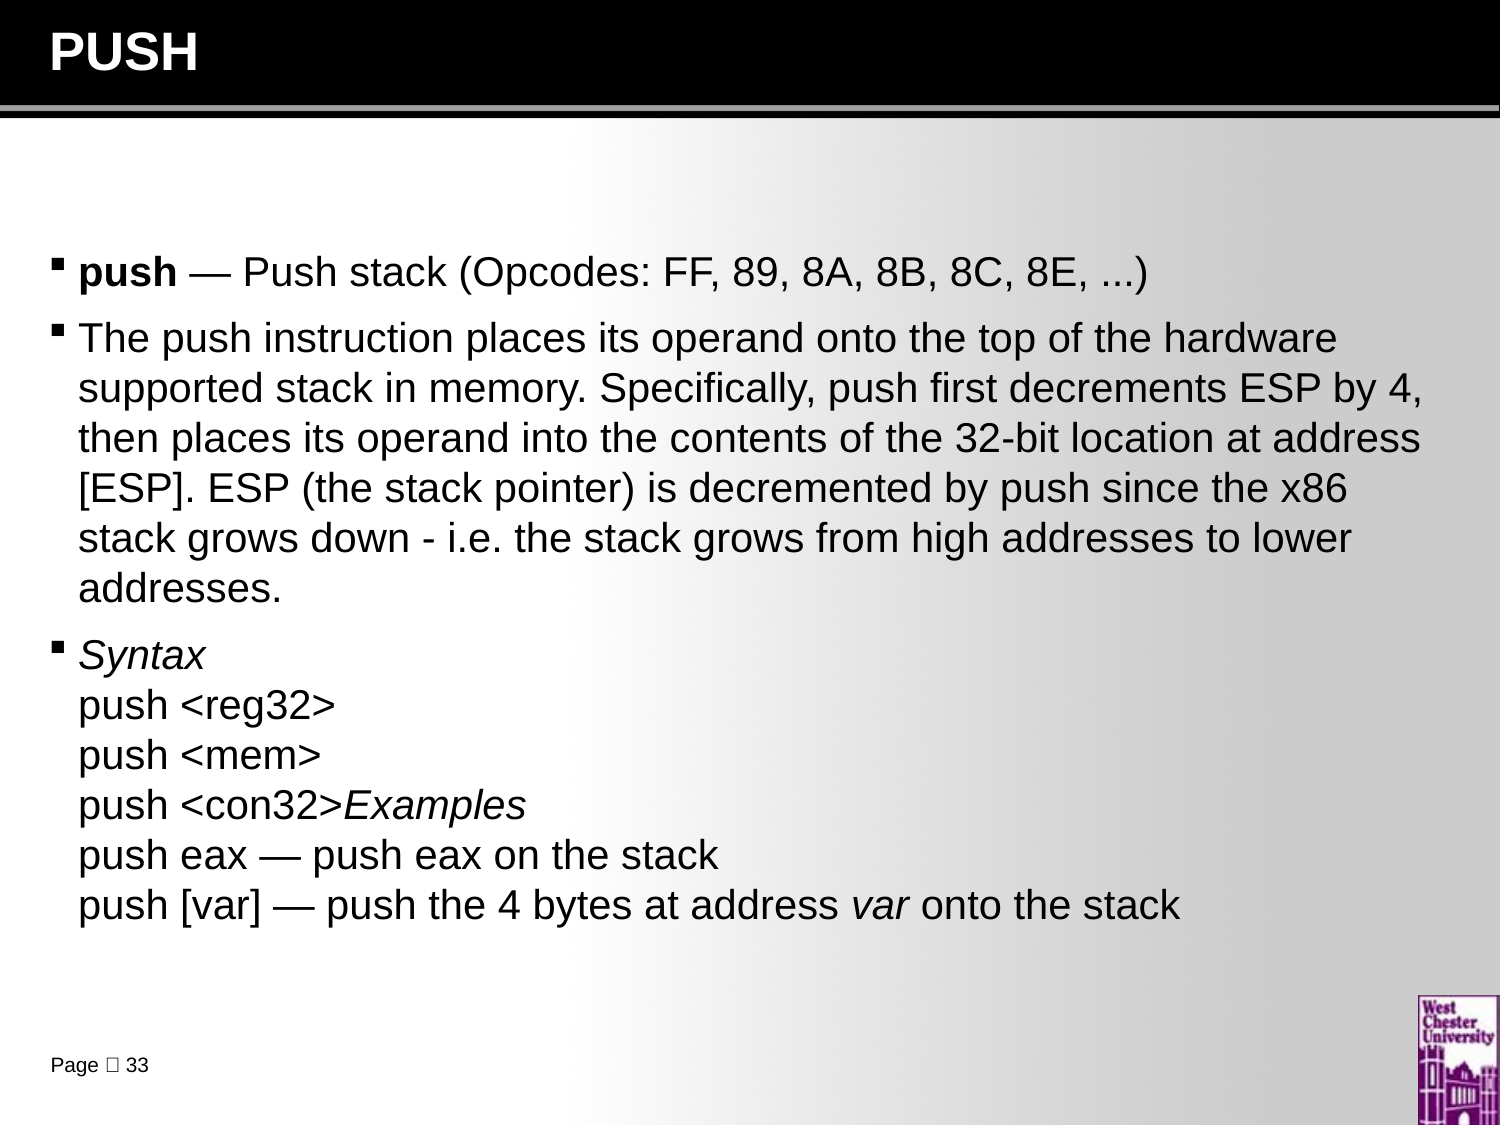

# PUSH
push — Push stack (Opcodes: FF, 89, 8A, 8B, 8C, 8E, ...)
The push instruction places its operand onto the top of the hardware supported stack in memory. Specifically, push first decrements ESP by 4, then places its operand into the contents of the 32-bit location at address [ESP]. ESP (the stack pointer) is decremented by push since the x86 stack grows down - i.e. the stack grows from high addresses to lower addresses.
Syntax
push <reg32>
push <mem>
push <con32>Examples
push eax — push eax on the stack
push [var] — push the 4 bytes at address var onto the stack